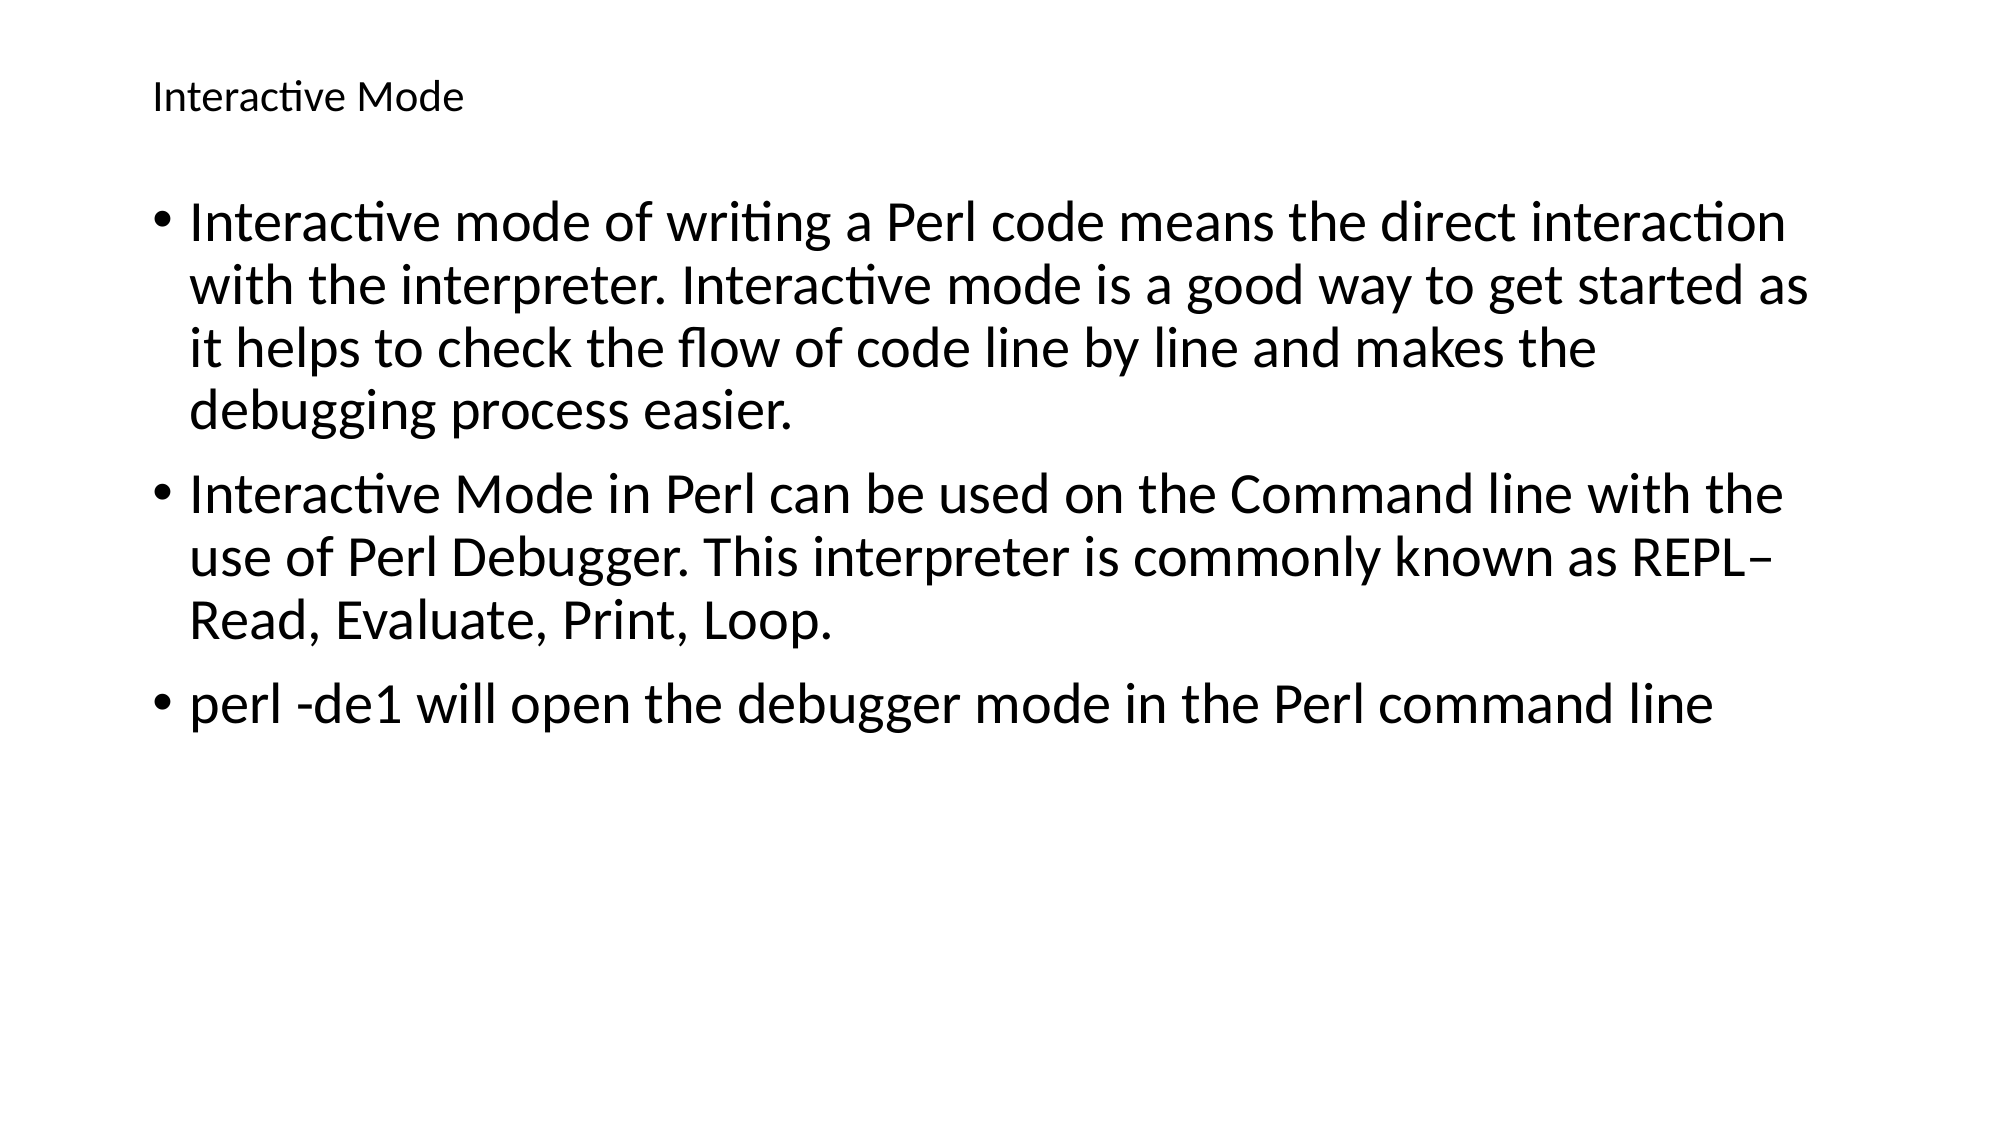

# Interactive Mode
Interactive mode of writing a Perl code means the direct interaction with the interpreter. Interactive mode is a good way to get started as it helps to check the flow of code line by line and makes the debugging process easier.
Interactive Mode in Perl can be used on the Command line with the use of Perl Debugger. This interpreter is commonly known as REPL– Read, Evaluate, Print, Loop.
perl -de1 will open the debugger mode in the Perl command line